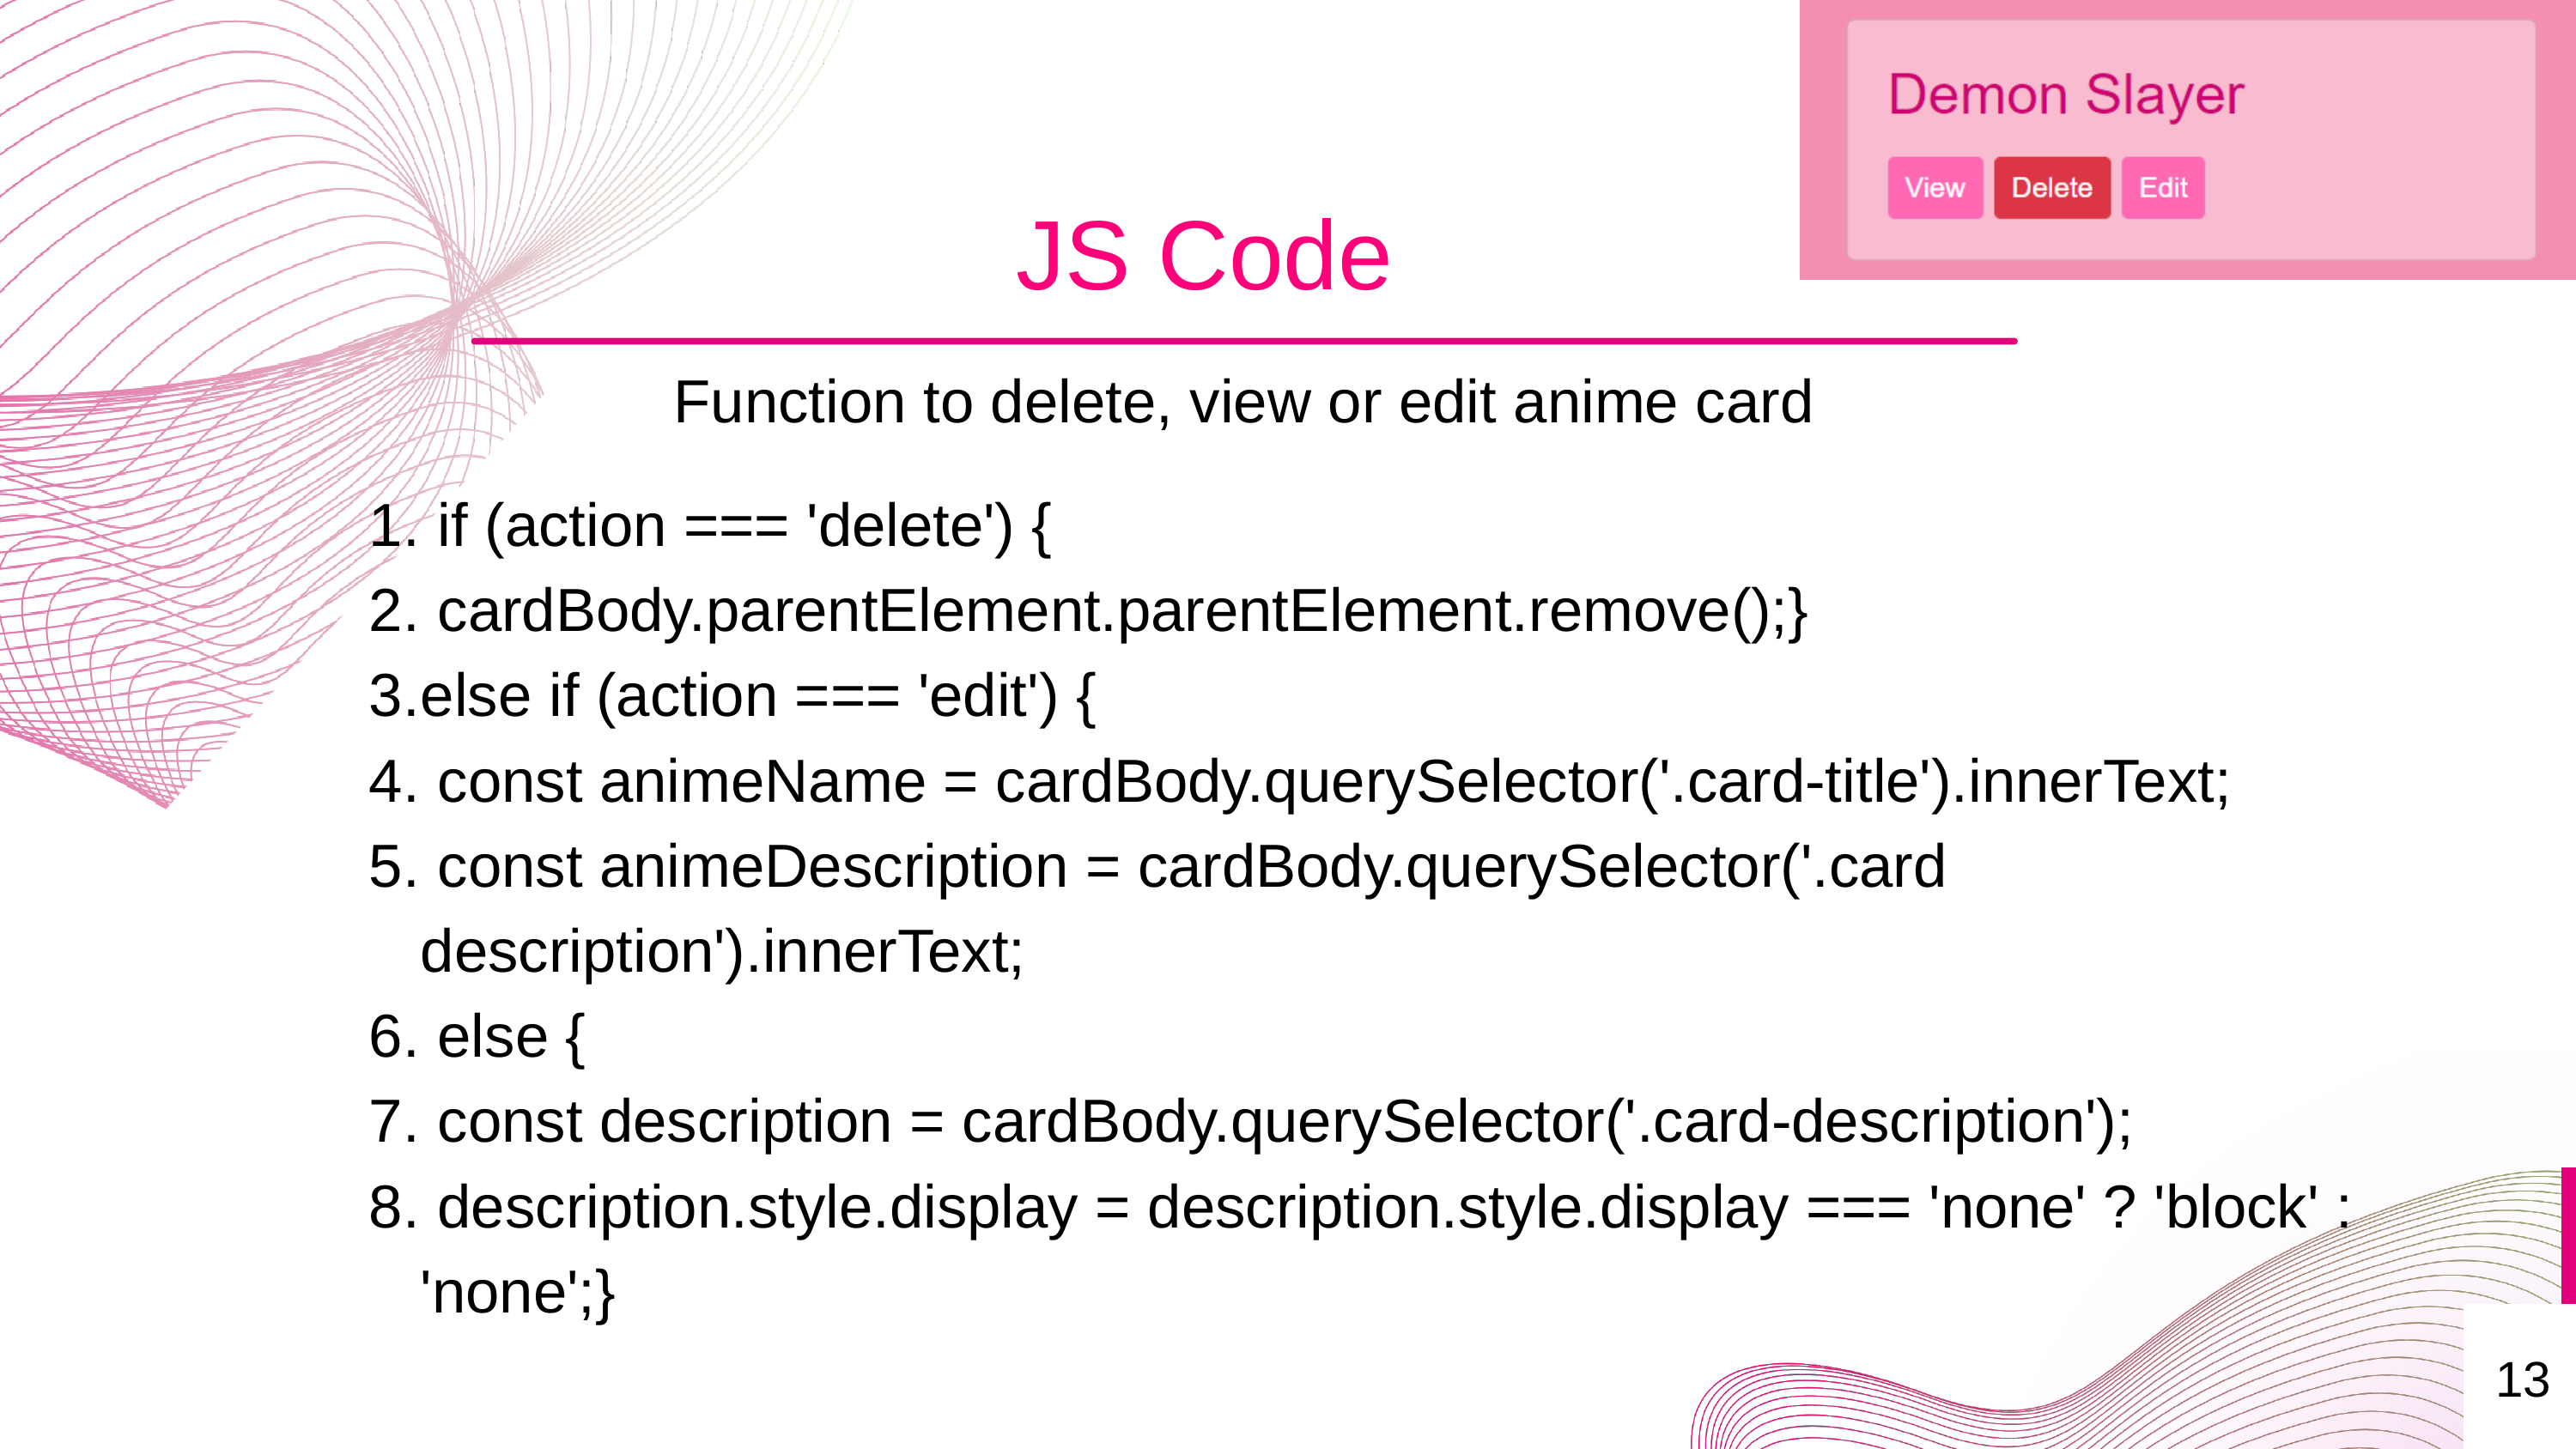

Photo
About Us
Contact

JS Code

Function to delete, view or edit anime card
 if (action === 'delete') {
 cardBody.parentElement.parentElement.remove();}
else if (action === 'edit') {
 const animeName = cardBody.querySelector('.card-title').innerText;
 const animeDescription = cardBody.querySelector('.card description').innerText;
 else {
 const description = cardBody.querySelector('.card-description');
 description.style.display = description.style.display === 'none' ? 'block' : 'none';}

13